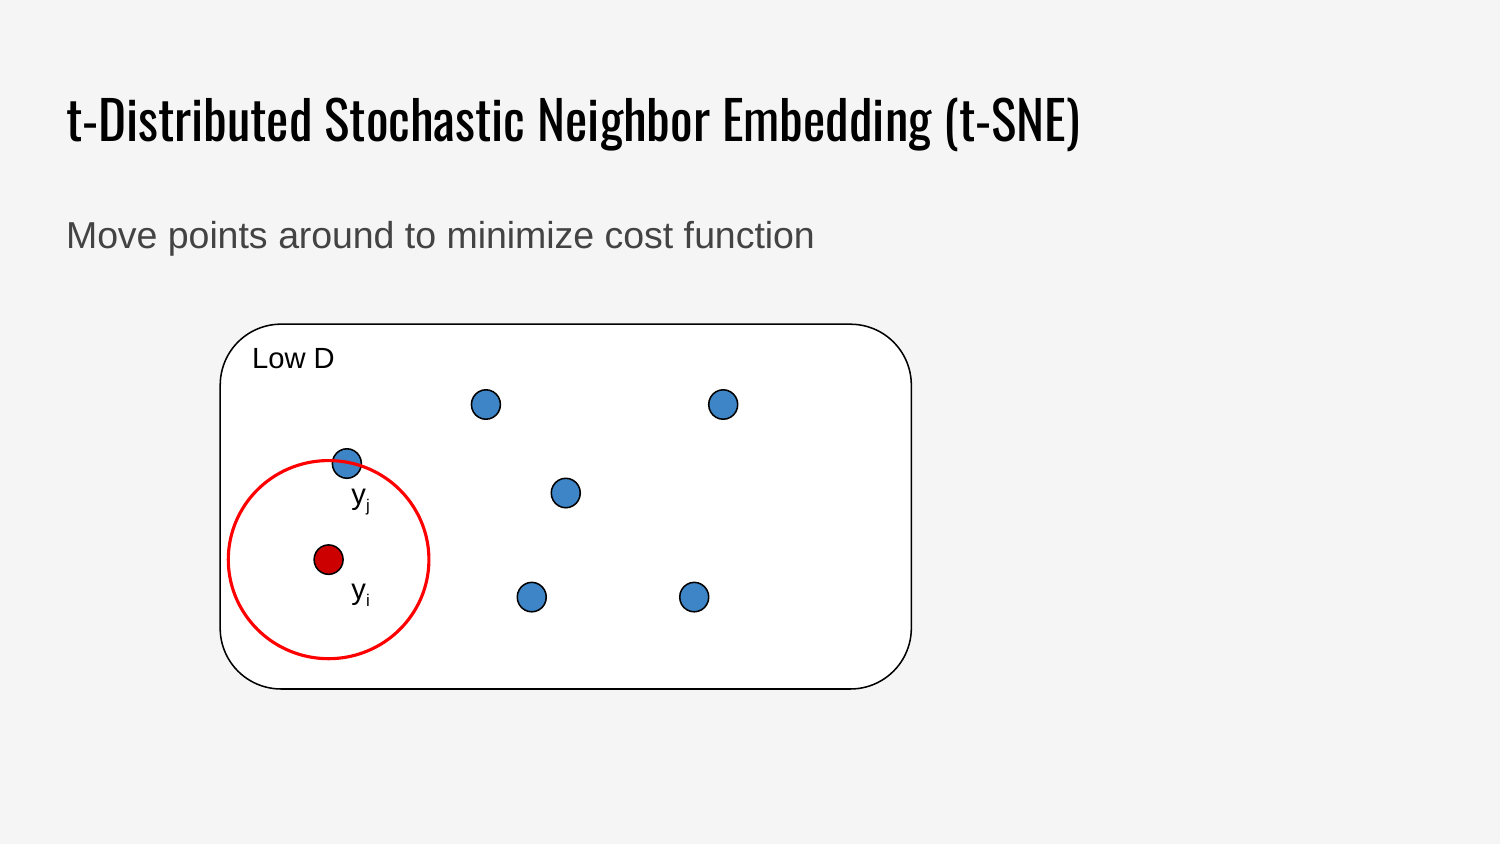

# t-Distributed Stochastic Neighbor Embedding (t-SNE)

Move points around to minimize cost function

Low D

yj

yi